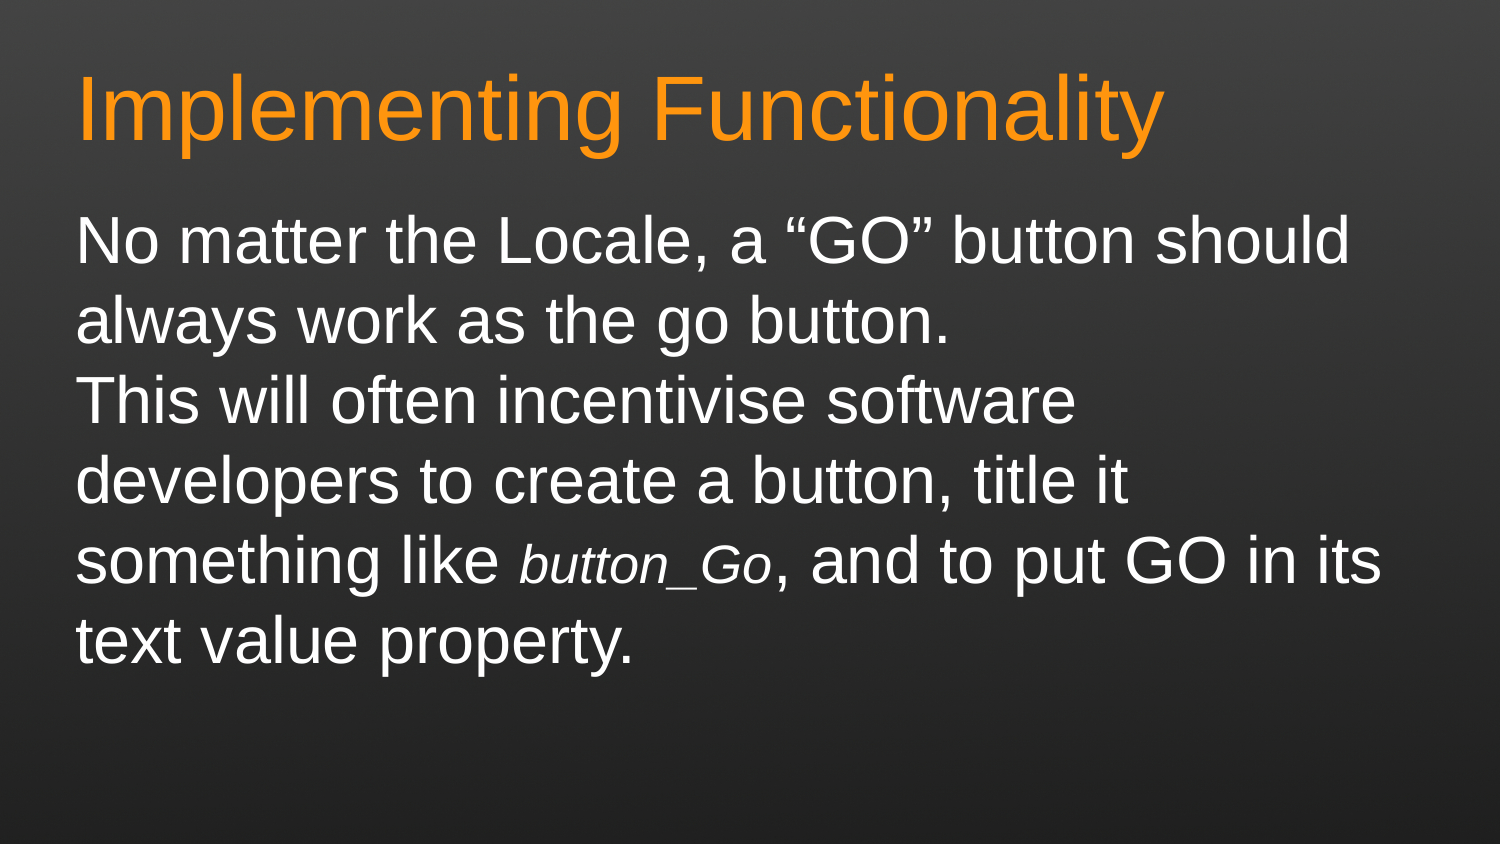

Implementing Functionality
No matter the Locale, a “GO” button should always work as the go button.
This will often incentivise software developers to create a button, title it something like button_Go, and to put GO in its text value property.